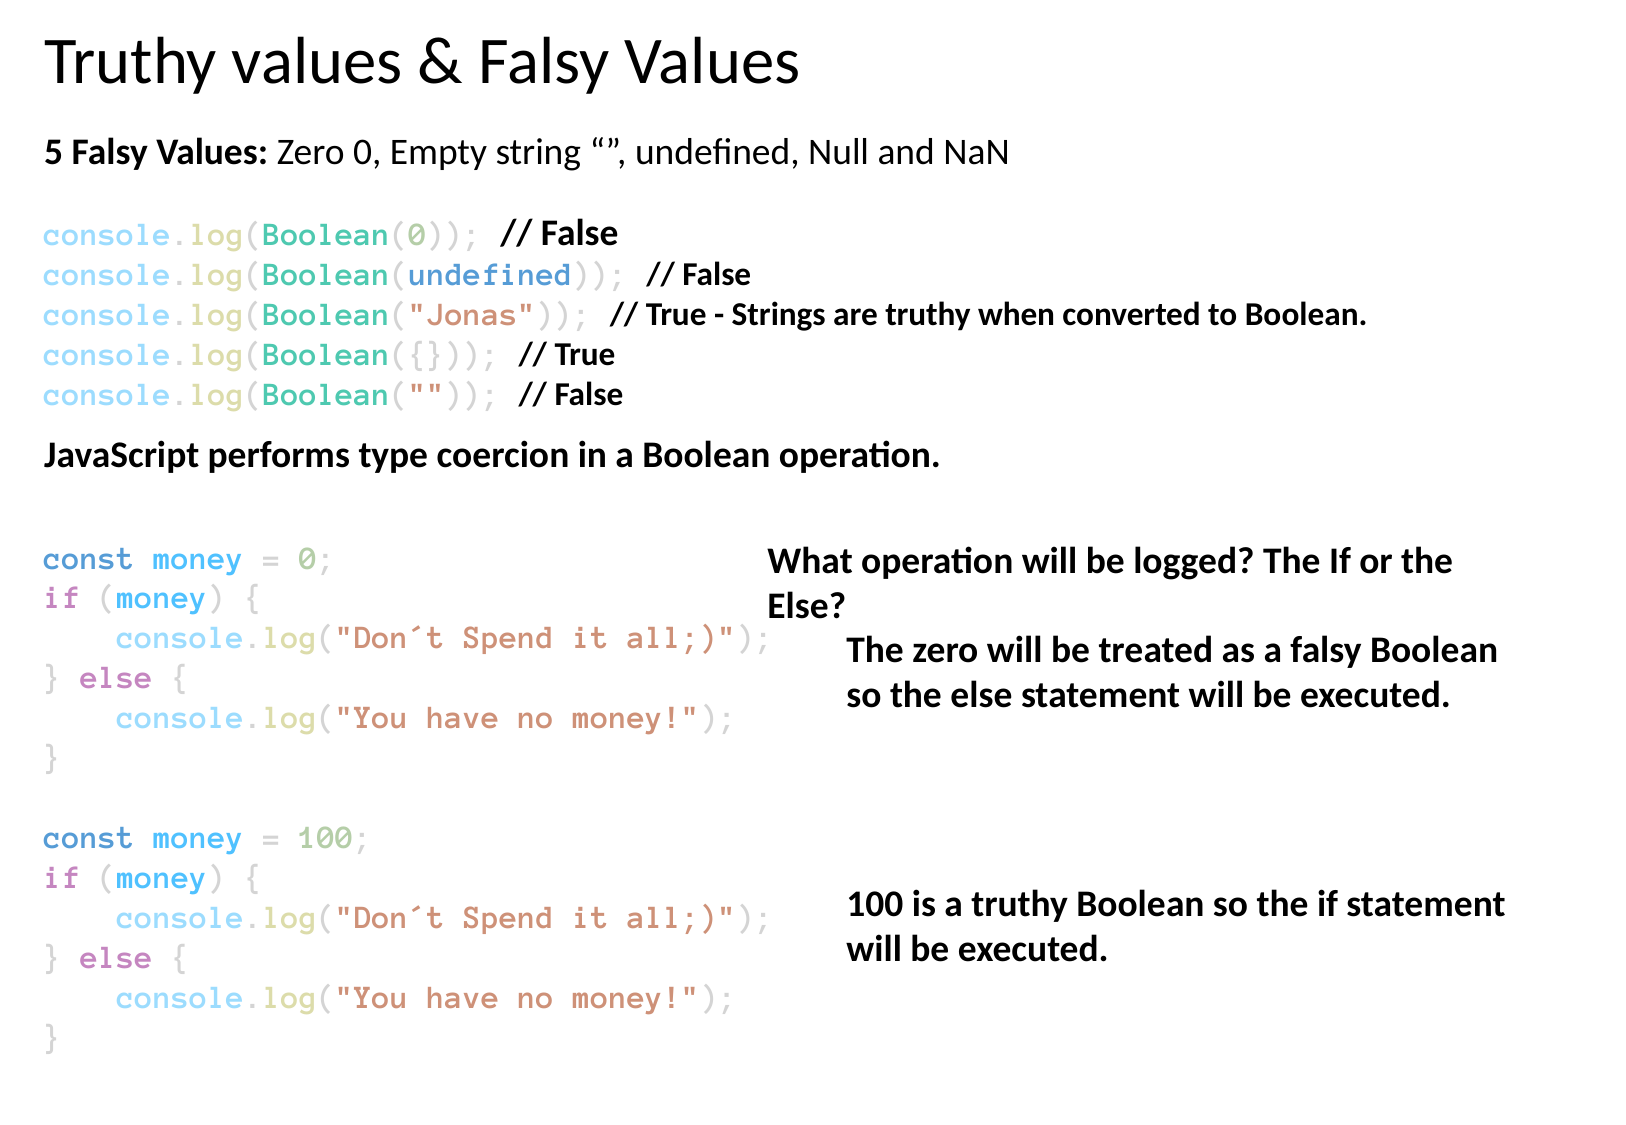

Truthy values & Falsy Values
5 Falsy Values: Zero 0, Empty string “”, undefined, Null and NaN
console.log(Boolean(0)); // False
console.log(Boolean(undefined)); // False
console.log(Boolean("Jonas")); // True - Strings are truthy when converted to Boolean.
console.log(Boolean({})); // True
console.log(Boolean("")); // False
JavaScript performs type coercion in a Boolean operation.
What operation will be logged? The If or the Else?
const money = 0;
if (money) {
    console.log("Don´t Spend it all;)");
} else {
    console.log("You have no money!");
}

const money = 100;
if (money) {
    console.log("Don´t Spend it all;)");
} else {
    console.log("You have no money!");
}
The zero will be treated as a falsy Boolean so the else statement will be executed.
100 is a truthy Boolean so the if statement will be executed.